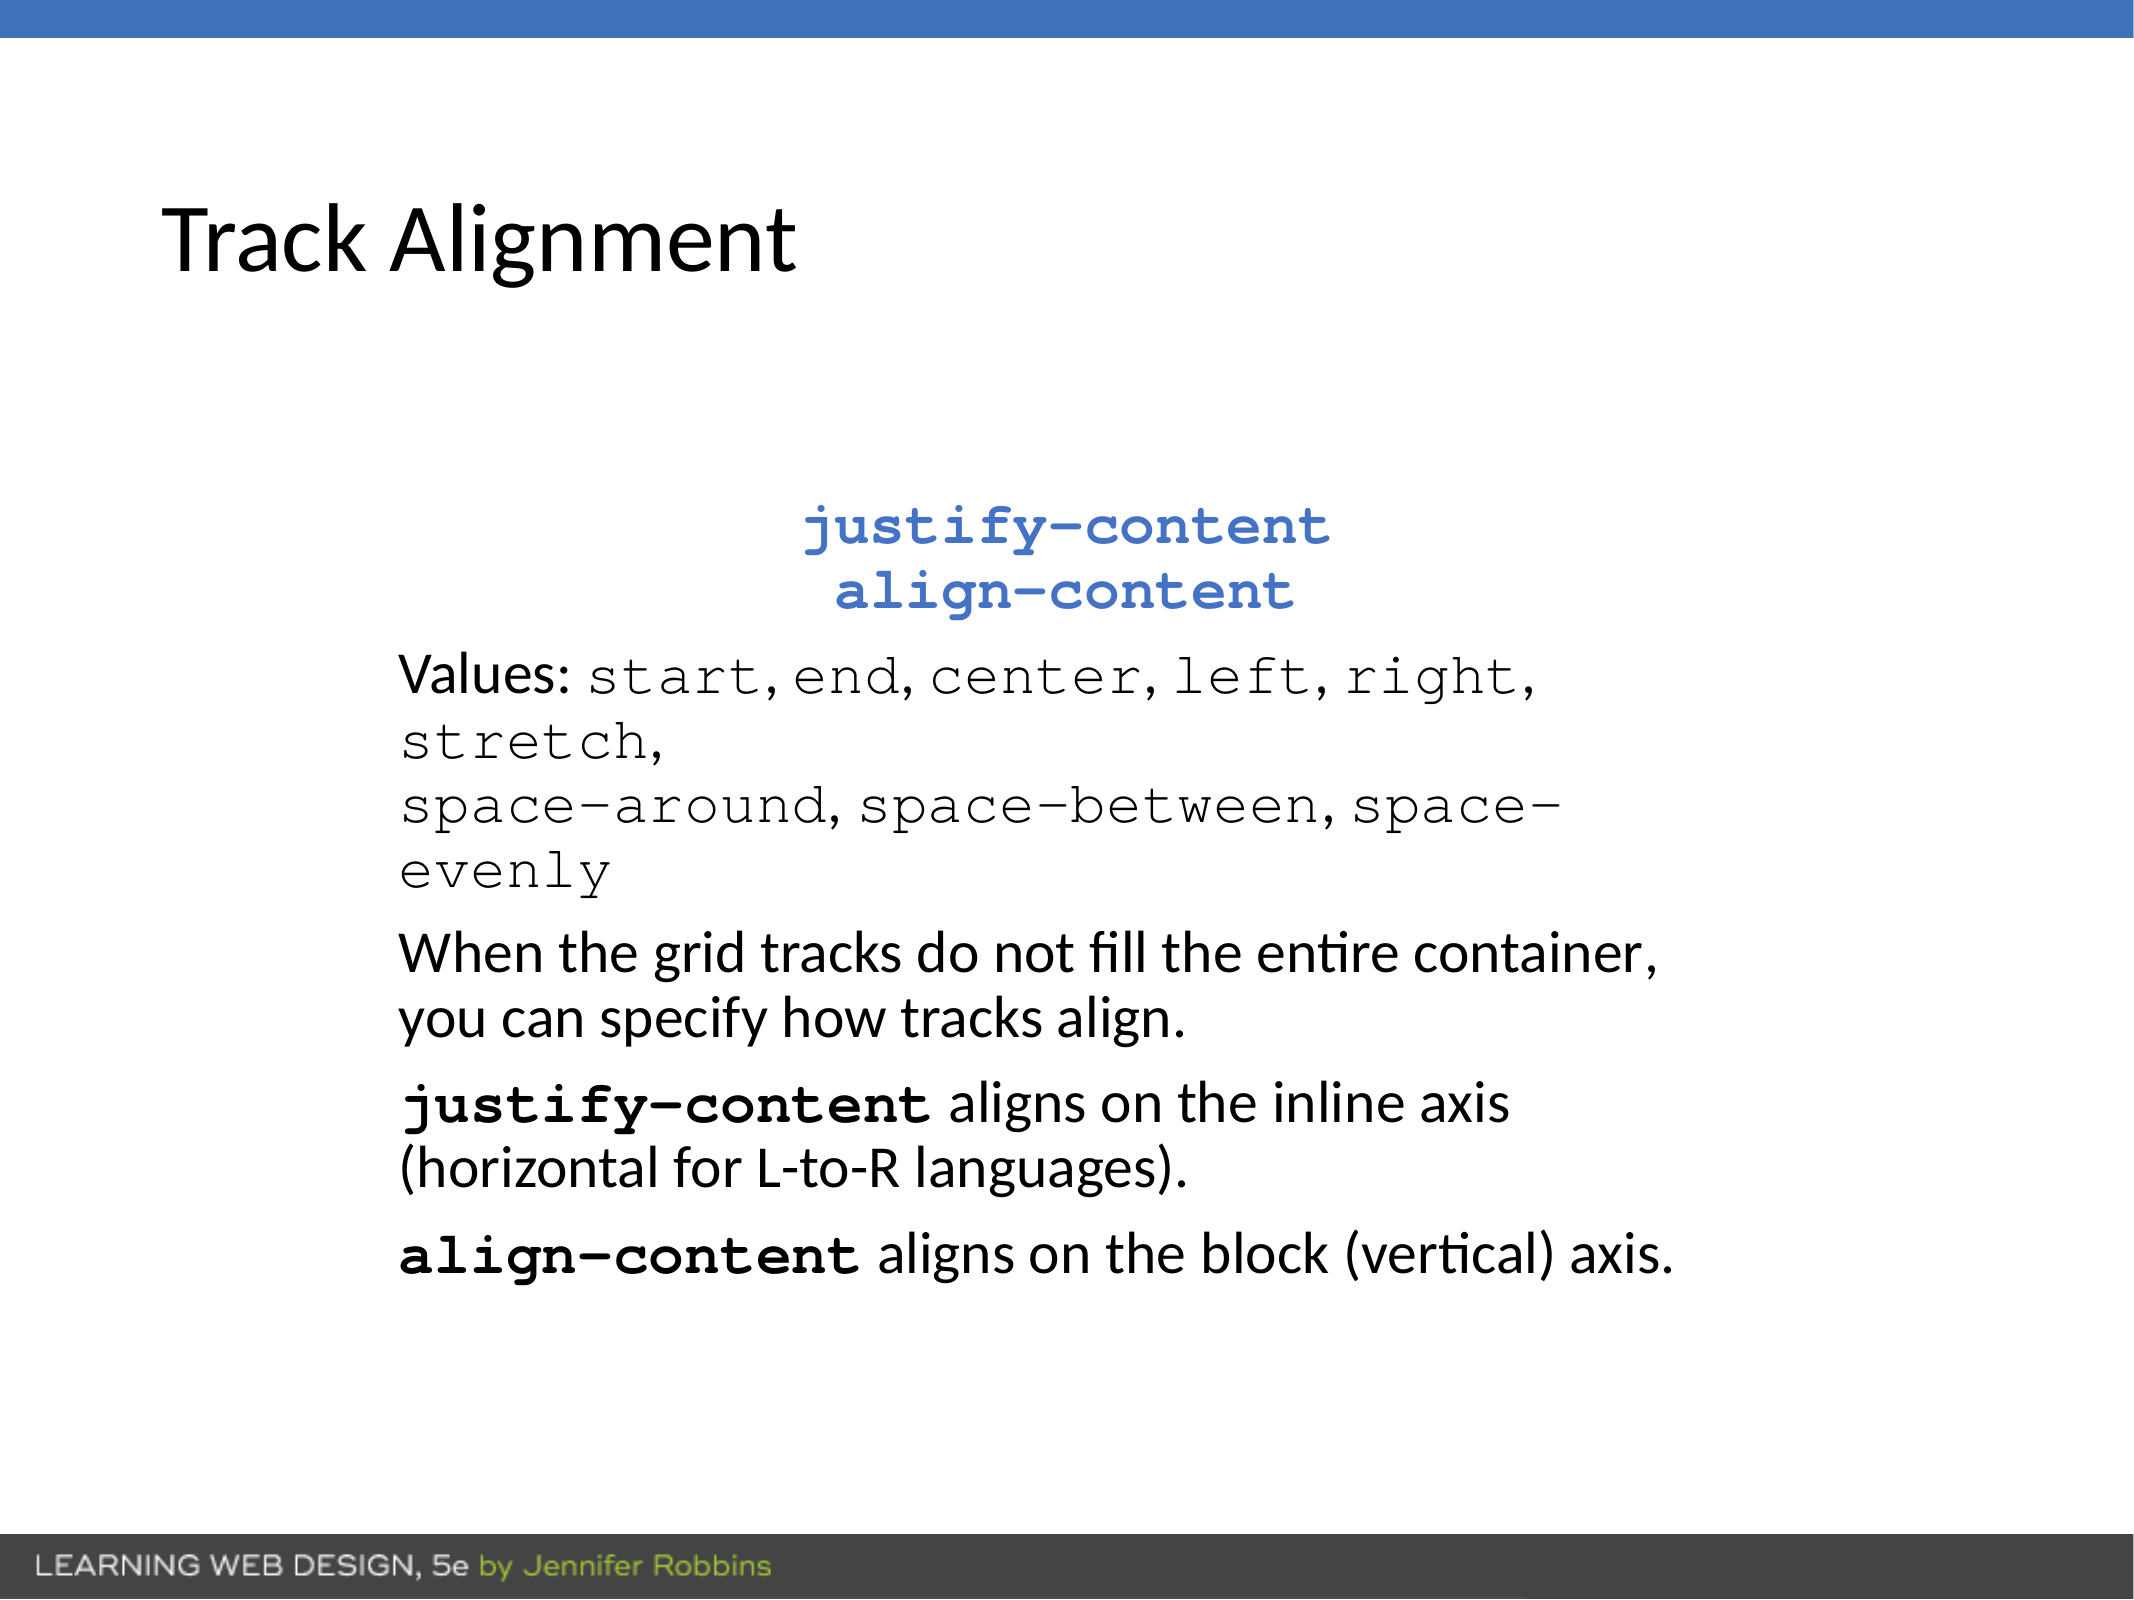

# Track Alignment
justify-content
align-content
Values: start, end, center, left, right, stretch,
space-around, space-between, space-evenly
When the grid tracks do not fill the entire container, you can specify how tracks align.
justify-content aligns on the inline axis (horizontal for L-to-R languages).
align-content aligns on the block (vertical) axis.